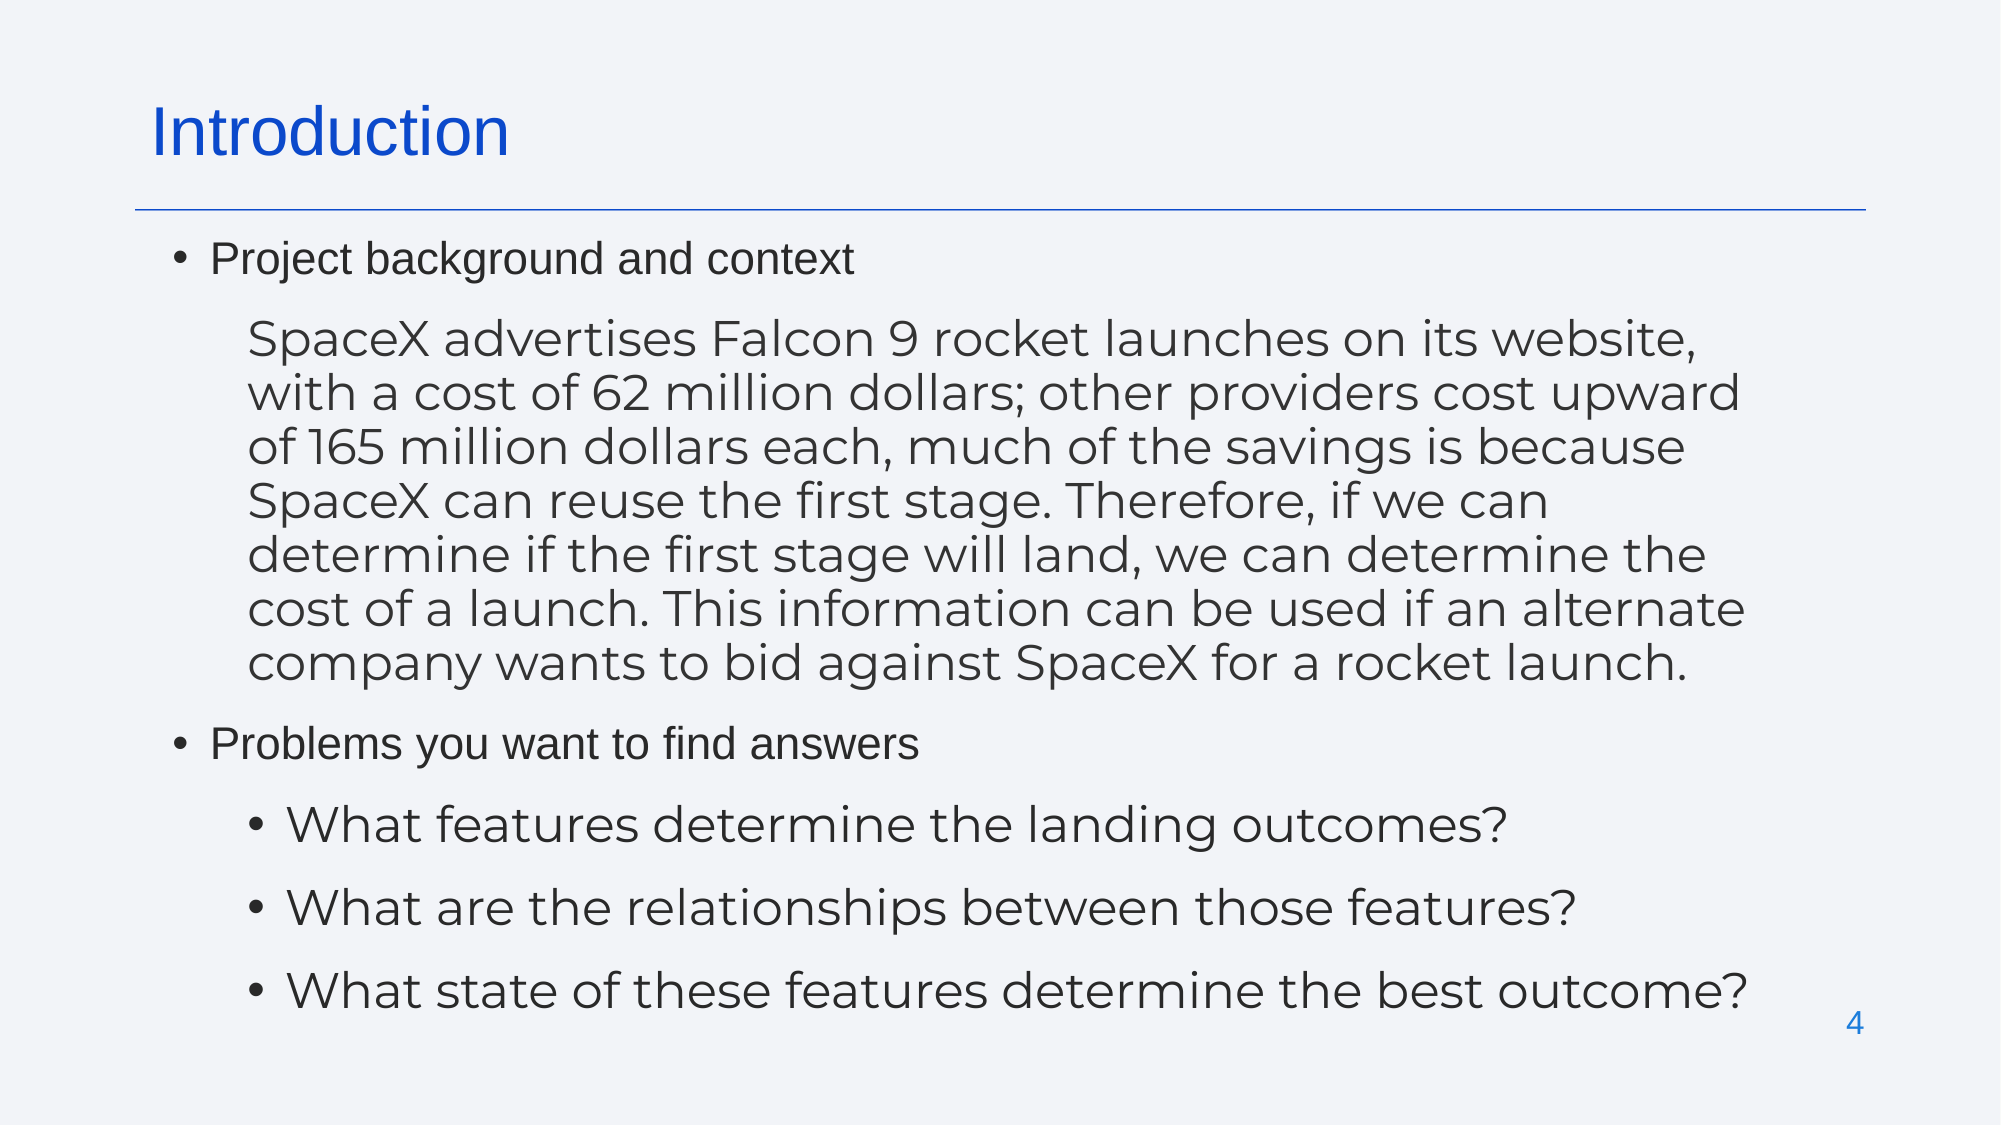

Introduction
Project background and context
SpaceX advertises Falcon 9 rocket launches on its website, with a cost of 62 million dollars; other providers cost upward of 165 million dollars each, much of the savings is because SpaceX can reuse the first stage. Therefore, if we can determine if the first stage will land, we can determine the cost of a launch. This information can be used if an alternate company wants to bid against SpaceX for a rocket launch.
Problems you want to find answers
What features determine the landing outcomes?
What are the relationships between those features?
What state of these features determine the best outcome?

4